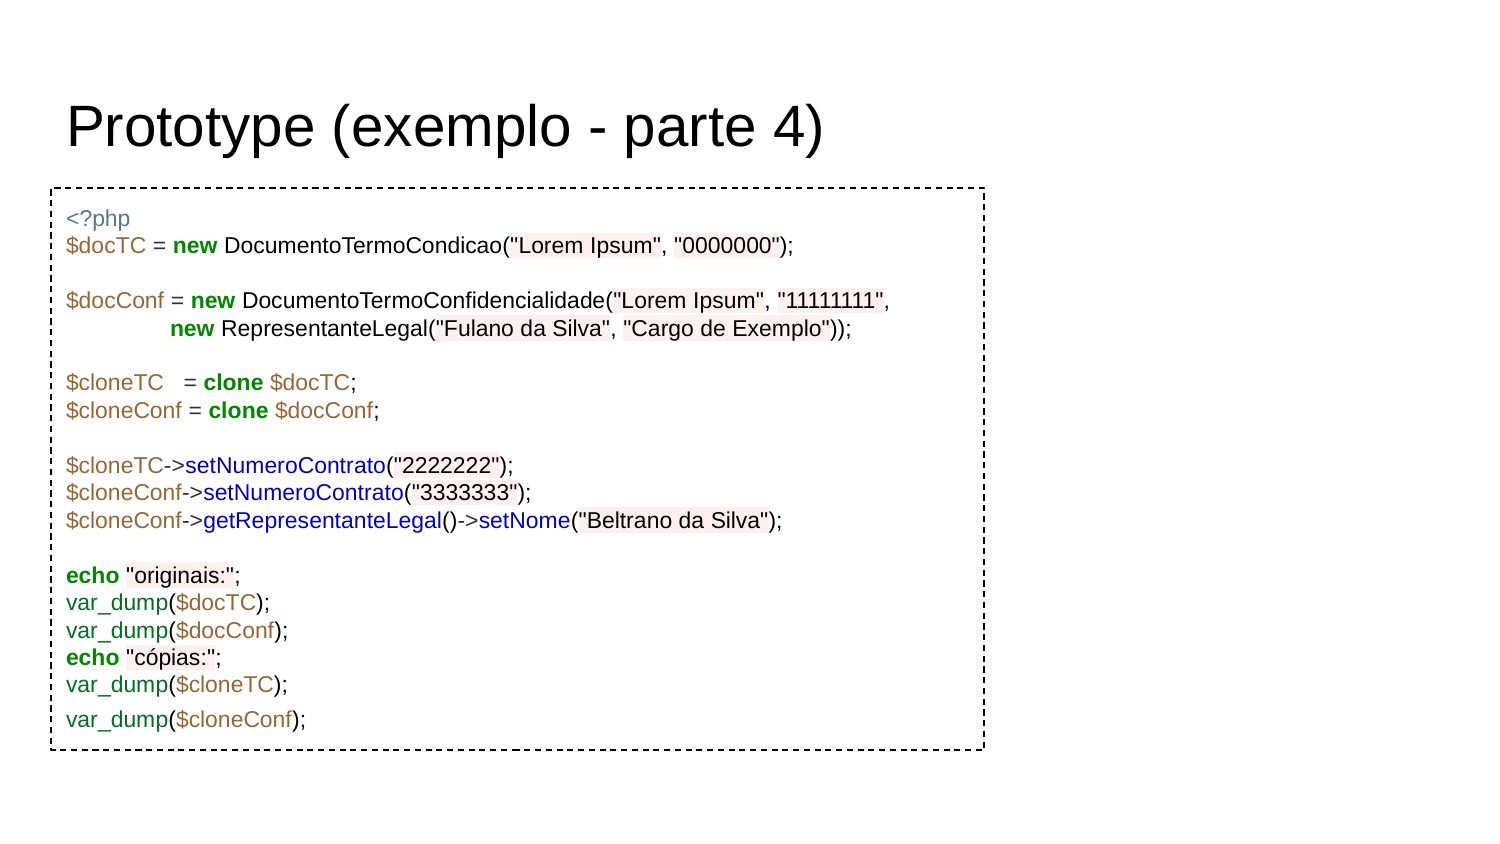

# Prototype (exemplo - parte 4)
<?php
$docTC = new DocumentoTermoCondicao("Lorem Ipsum", "0000000");

$docConf = new DocumentoTermoConfidencialidade("Lorem Ipsum", "11111111",
                new RepresentanteLegal("Fulano da Silva", "Cargo de Exemplo"));

$cloneTC   = clone $docTC;
$cloneConf = clone $docConf;

$cloneTC->setNumeroContrato("2222222");
$cloneConf->setNumeroContrato("3333333");
$cloneConf->getRepresentanteLegal()->setNome("Beltrano da Silva");

echo "originais:";
var_dump($docTC);
var_dump($docConf);
echo "cópias:";
var_dump($cloneTC);
var_dump($cloneConf);